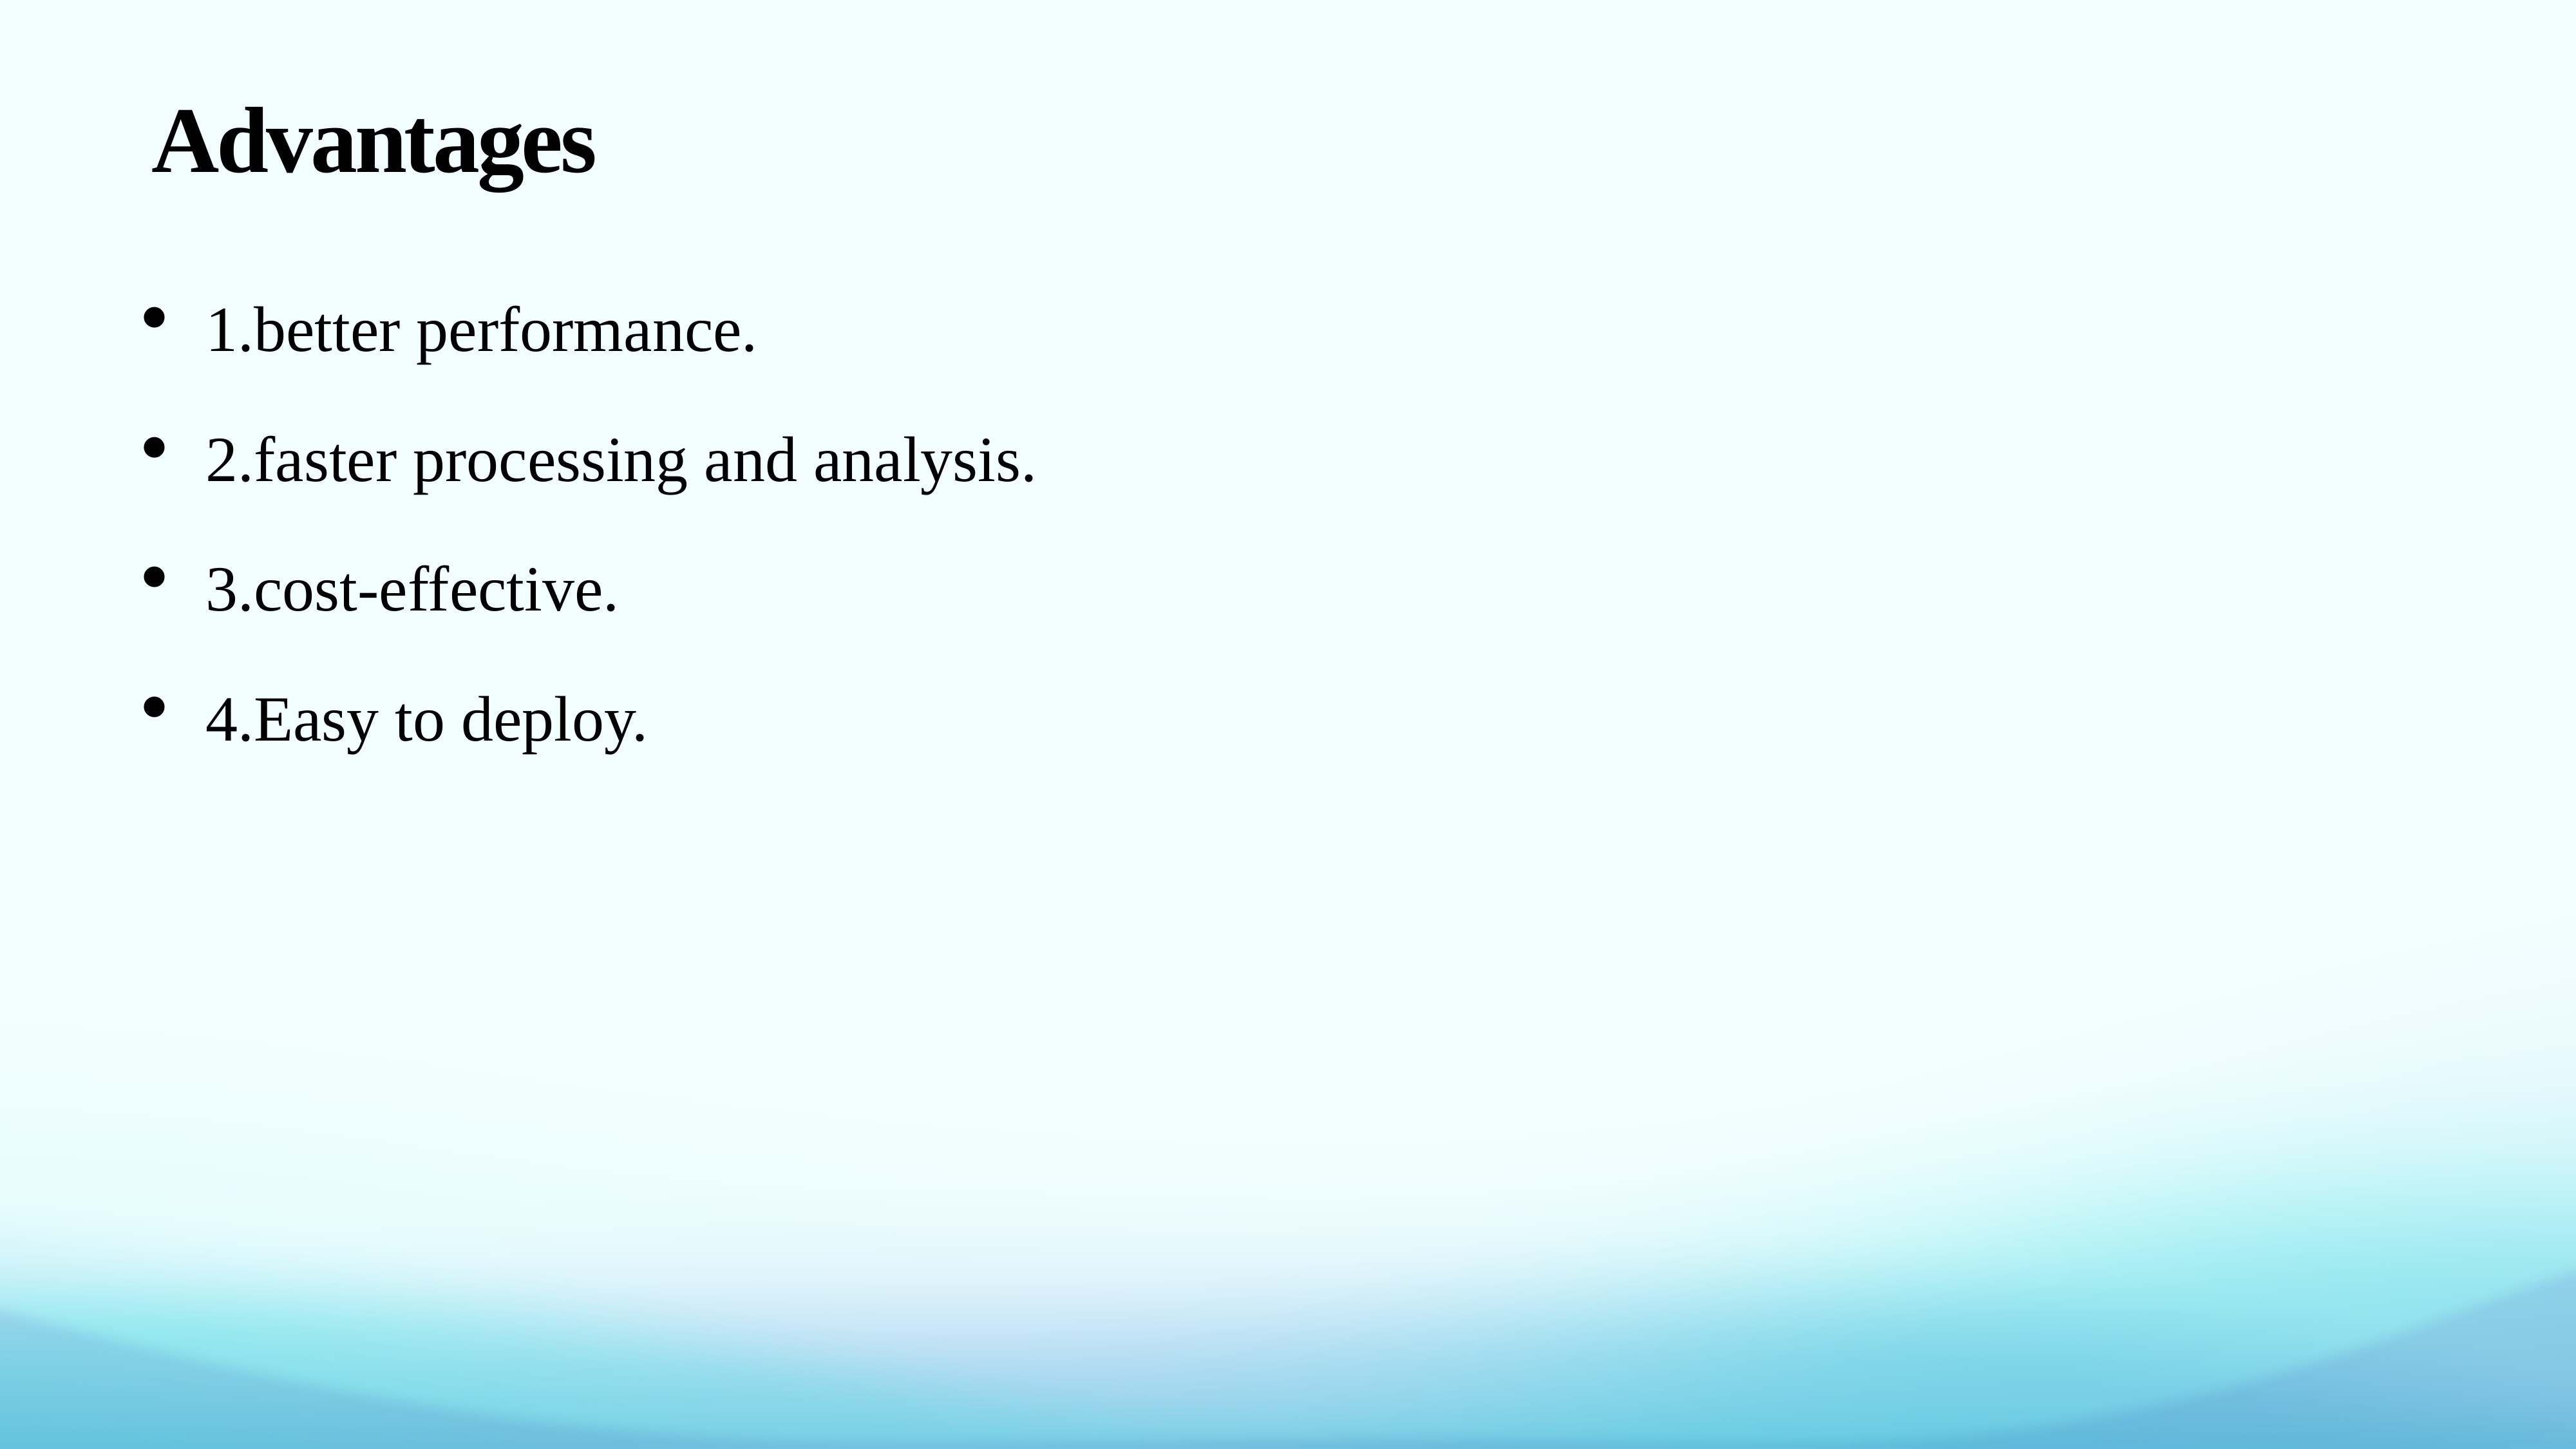

# Advantages
1.better performance.
2.faster processing and analysis.
3.cost-effective.
4.Easy to deploy.
8